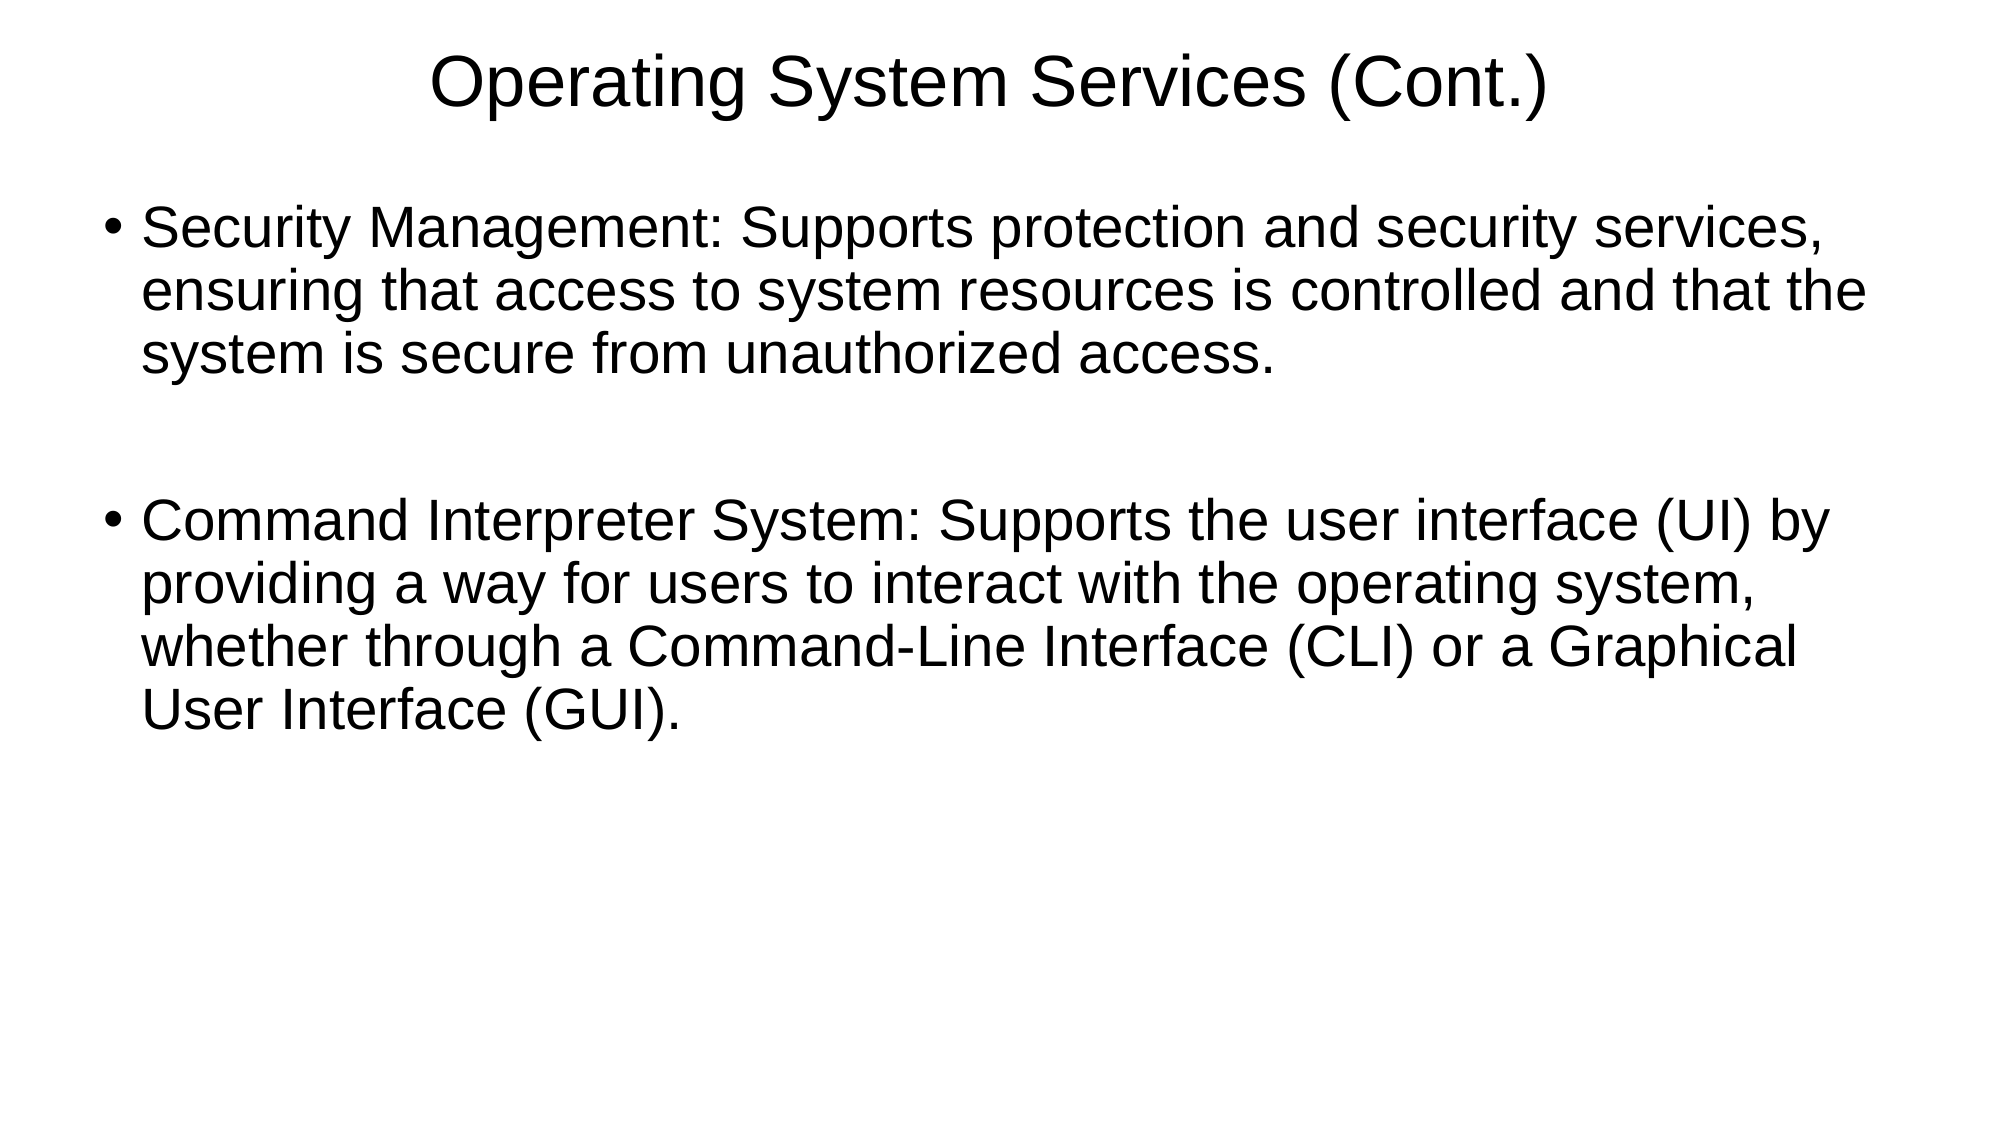

# Operating System Services (Cont.)
Security Management: Supports protection and security services, ensuring that access to system resources is controlled and that the system is secure from unauthorized access.

Command Interpreter System: Supports the user interface (UI) by providing a way for users to interact with the operating system, whether through a Command-Line Interface (CLI) or a Graphical User Interface (GUI).